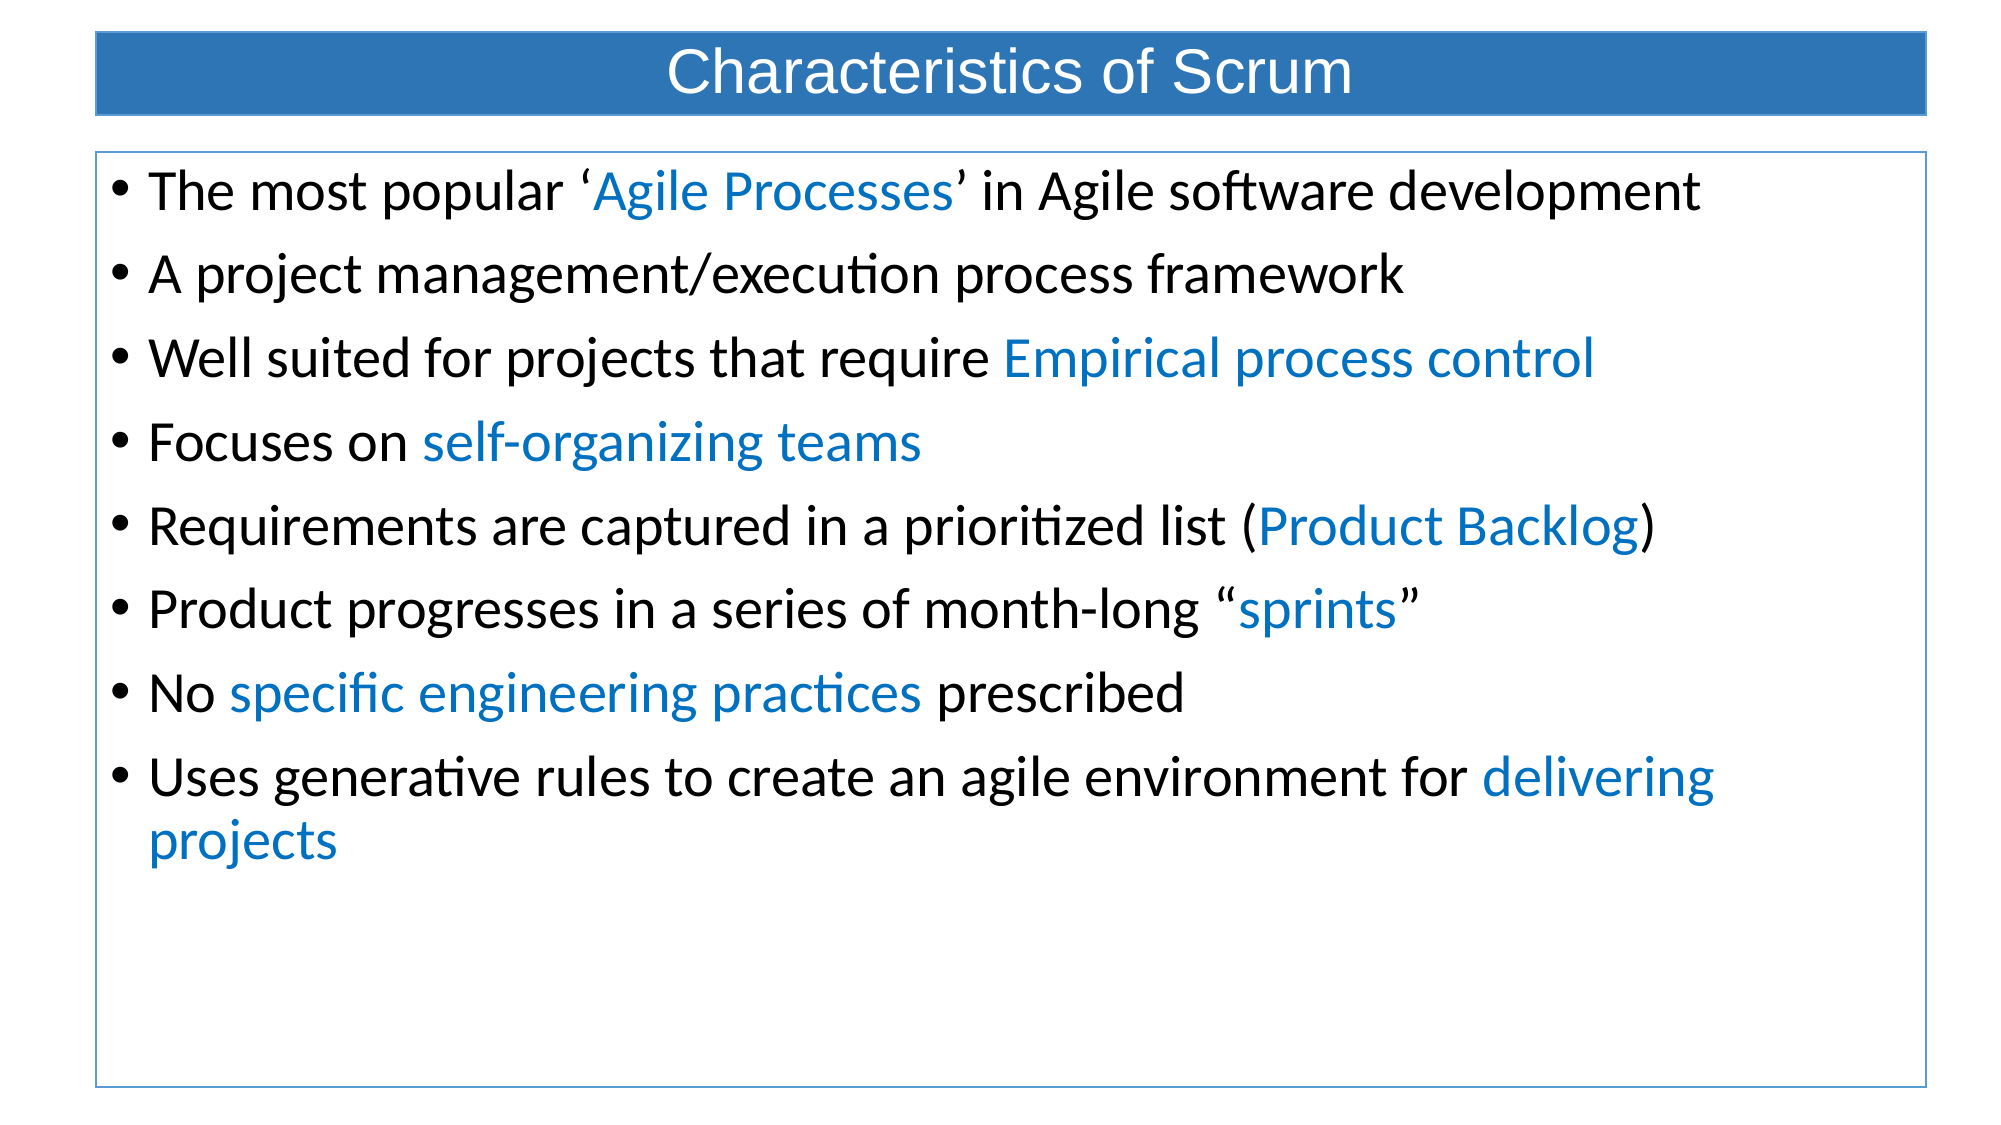

# Characteristics of Scrum
The most popular ‘Agile Processes’ in Agile software development
A project management/execution process framework
Well suited for projects that require Empirical process control
Focuses on self-organizing teams
Requirements are captured in a prioritized list (Product Backlog)
Product progresses in a series of month-long “sprints”
No specific engineering practices prescribed
Uses generative rules to create an agile environment for delivering projects